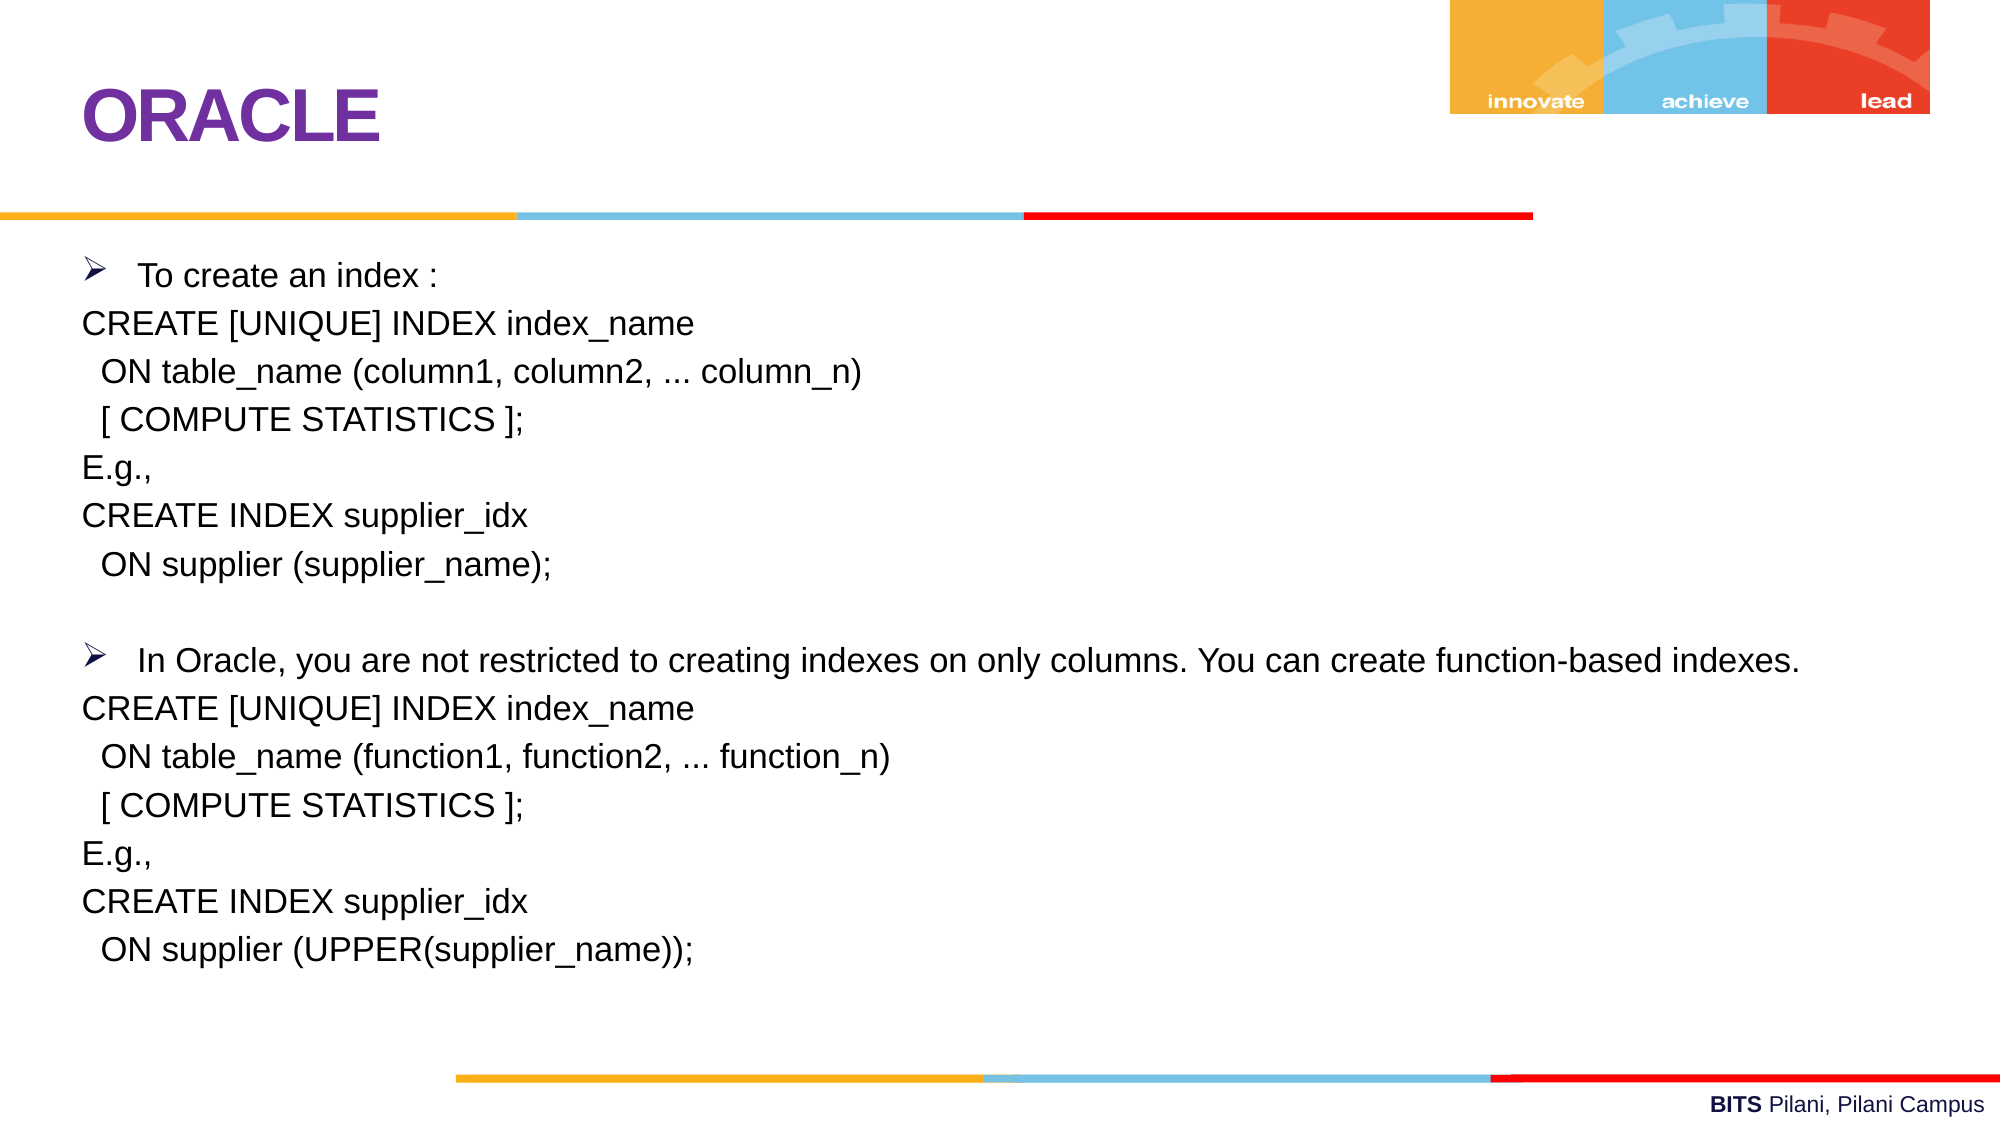

ORACLE
To create an index :
CREATE [UNIQUE] INDEX index_name
  ON table_name (column1, column2, ... column_n)
  [ COMPUTE STATISTICS ];
E.g.,
CREATE INDEX supplier_idx
  ON supplier (supplier_name);

In Oracle, you are not restricted to creating indexes on only columns. You can create function-based indexes.
CREATE [UNIQUE] INDEX index_name
  ON table_name (function1, function2, ... function_n)
  [ COMPUTE STATISTICS ];
E.g.,
CREATE INDEX supplier_idx
  ON supplier (UPPER(supplier_name));